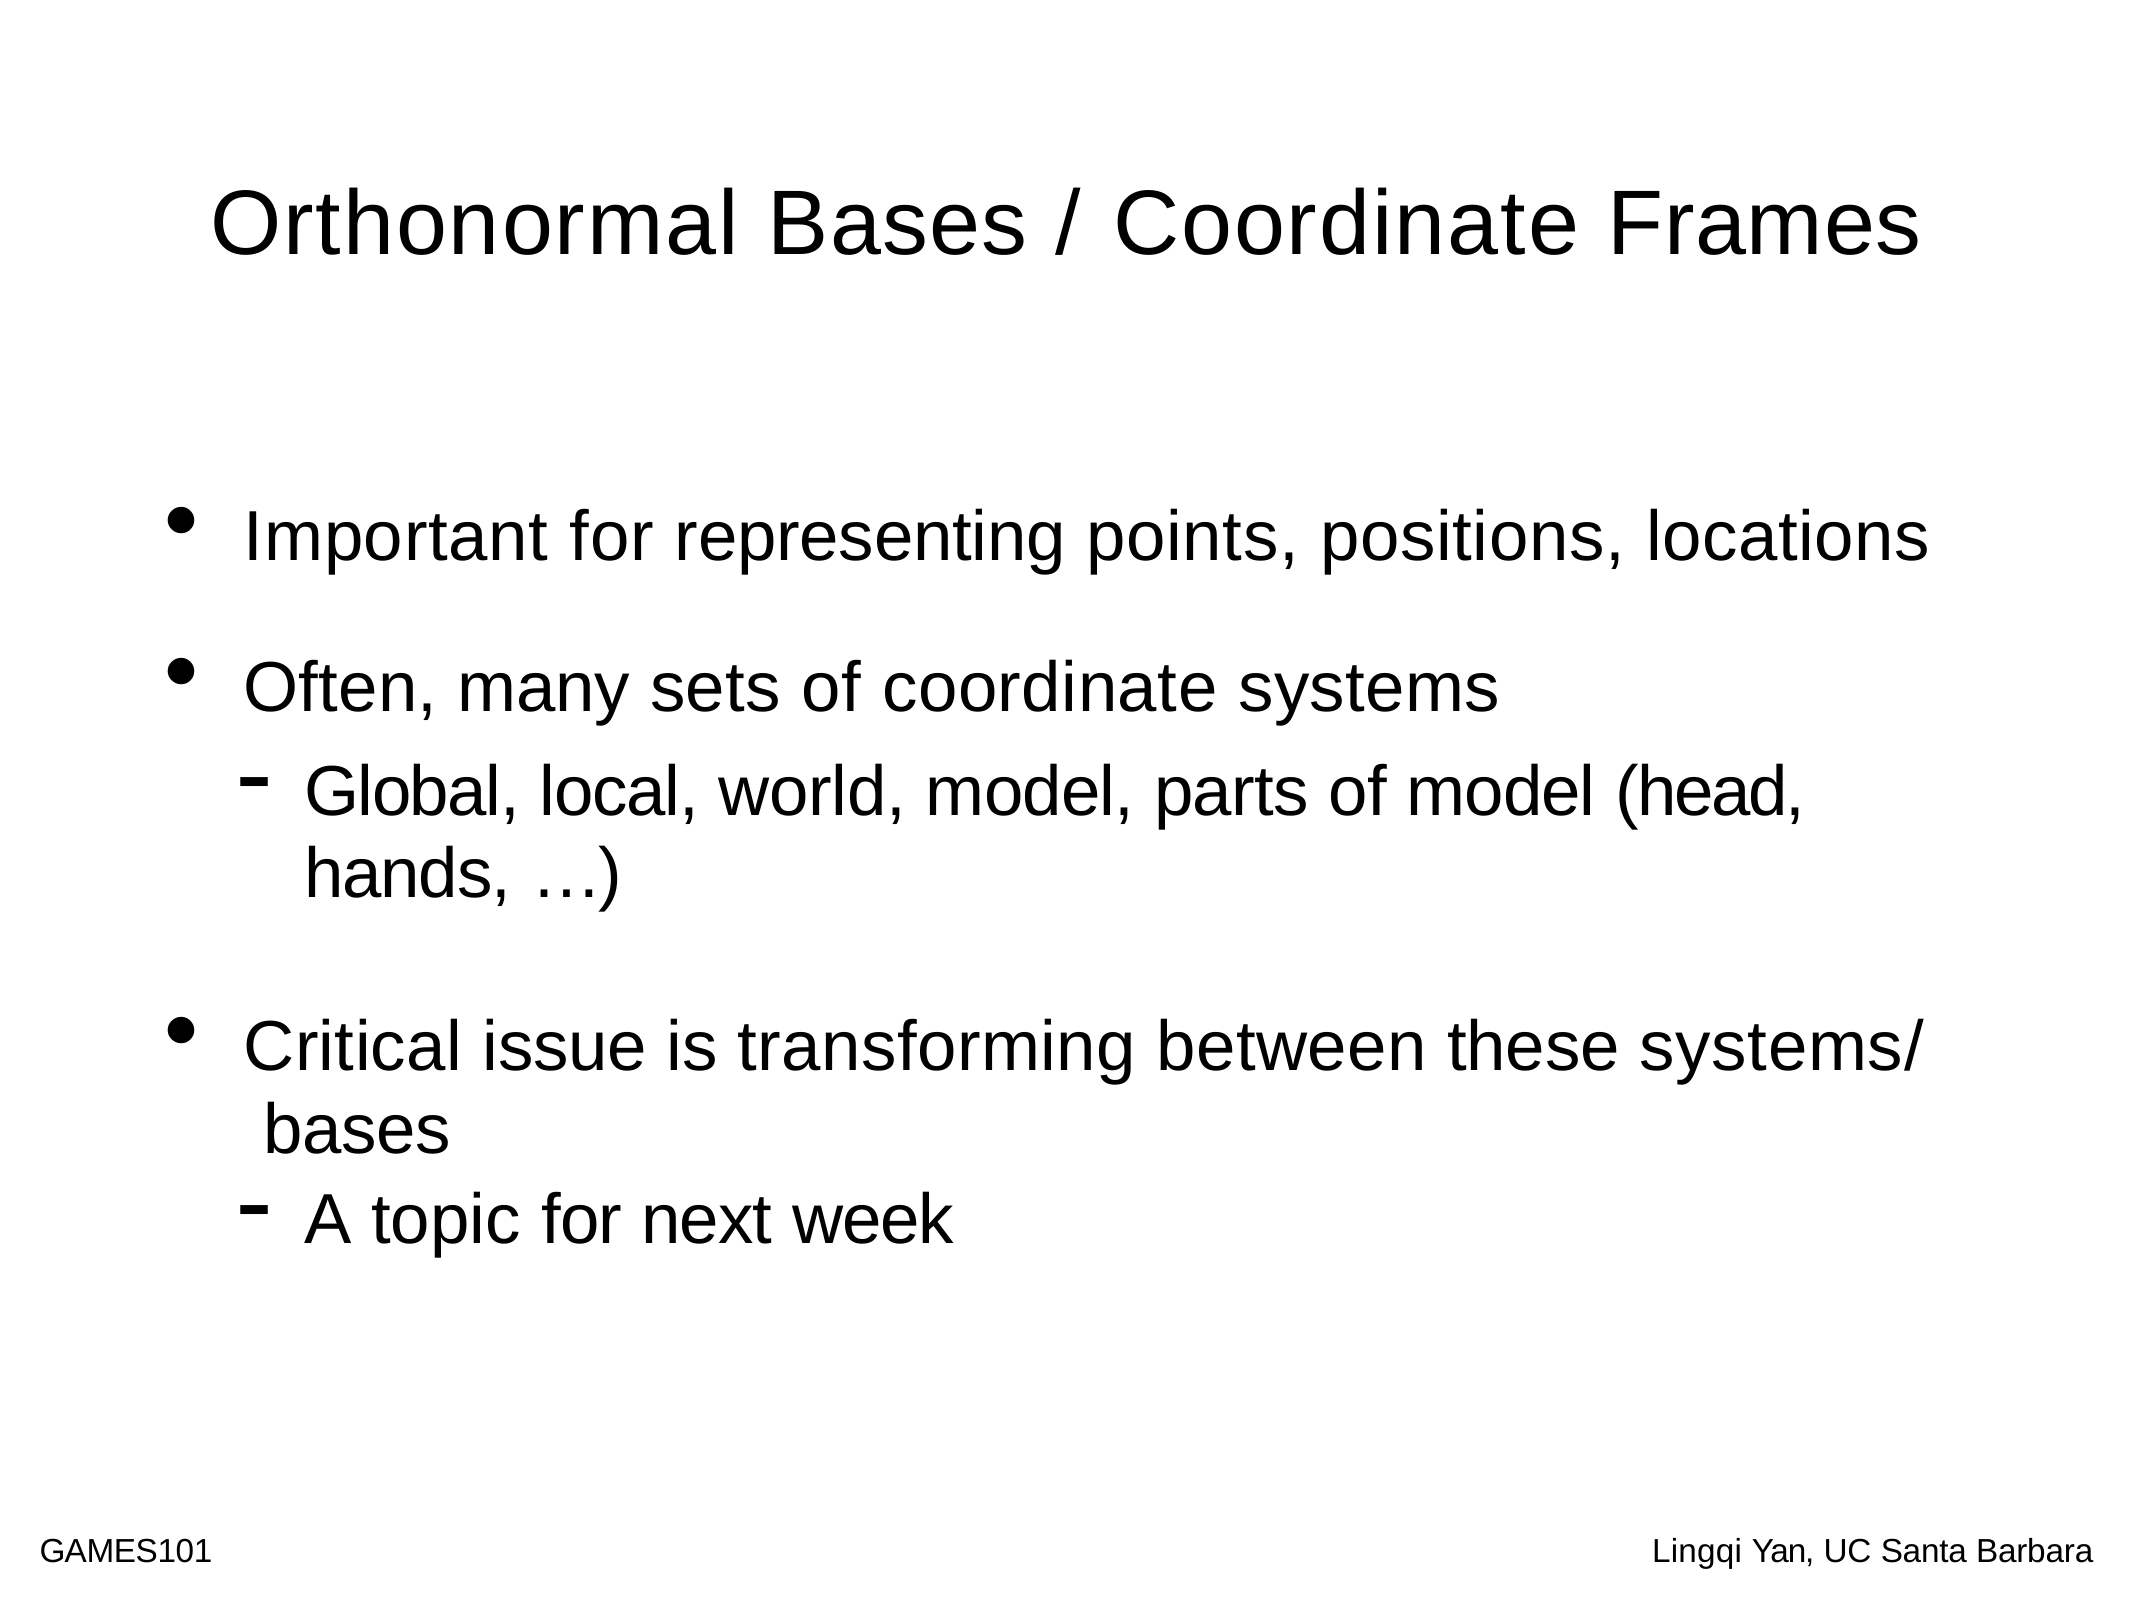

# Orthonormal Bases / Coordinate Frames
Important for representing points, positions, locations
Often, many sets of coordinate systems
Global, local, world, model, parts of model (head,
hands, …)

Critical issue is transforming between these systems/  bases
A topic for next week
14
GAMES101
Lingqi Yan, UC Santa Barbara